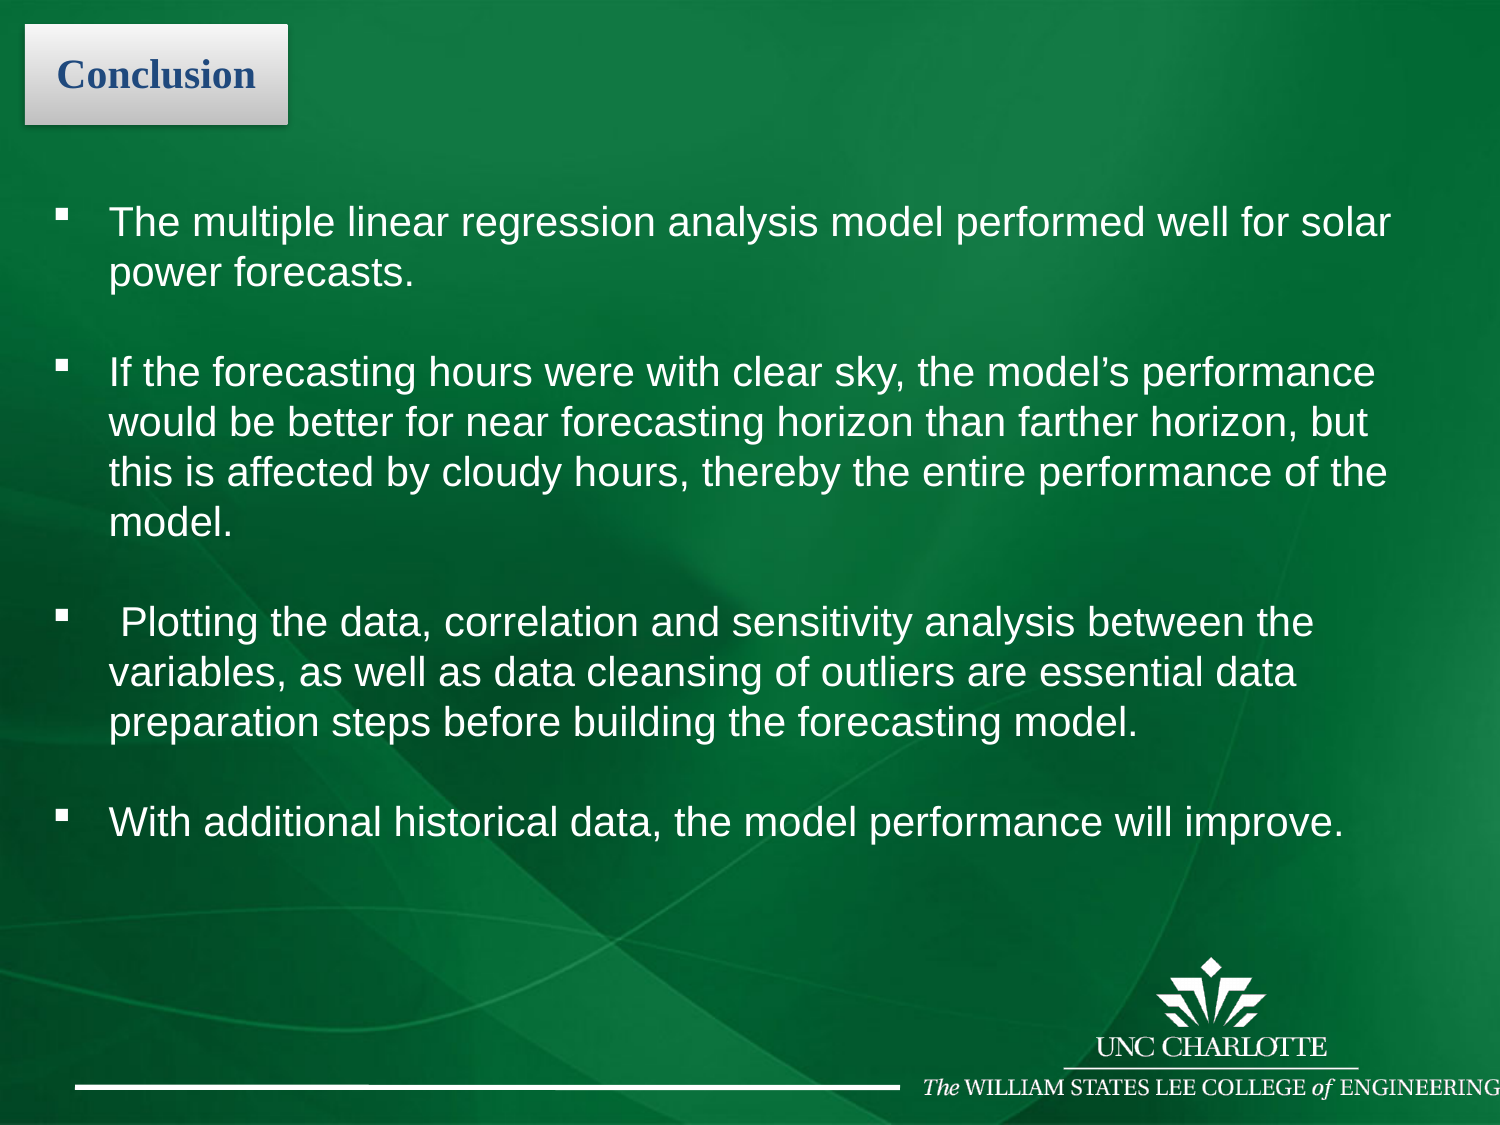

Conclusion
The multiple linear regression analysis model performed well for solar power forecasts.

If the forecasting hours were with clear sky, the model’s performance would be better for near forecasting horizon than farther horizon, but this is affected by cloudy hours, thereby the entire performance of the model.

 Plotting the data, correlation and sensitivity analysis between the variables, as well as data cleansing of outliers are essential data preparation steps before building the forecasting model.

With additional historical data, the model performance will improve.